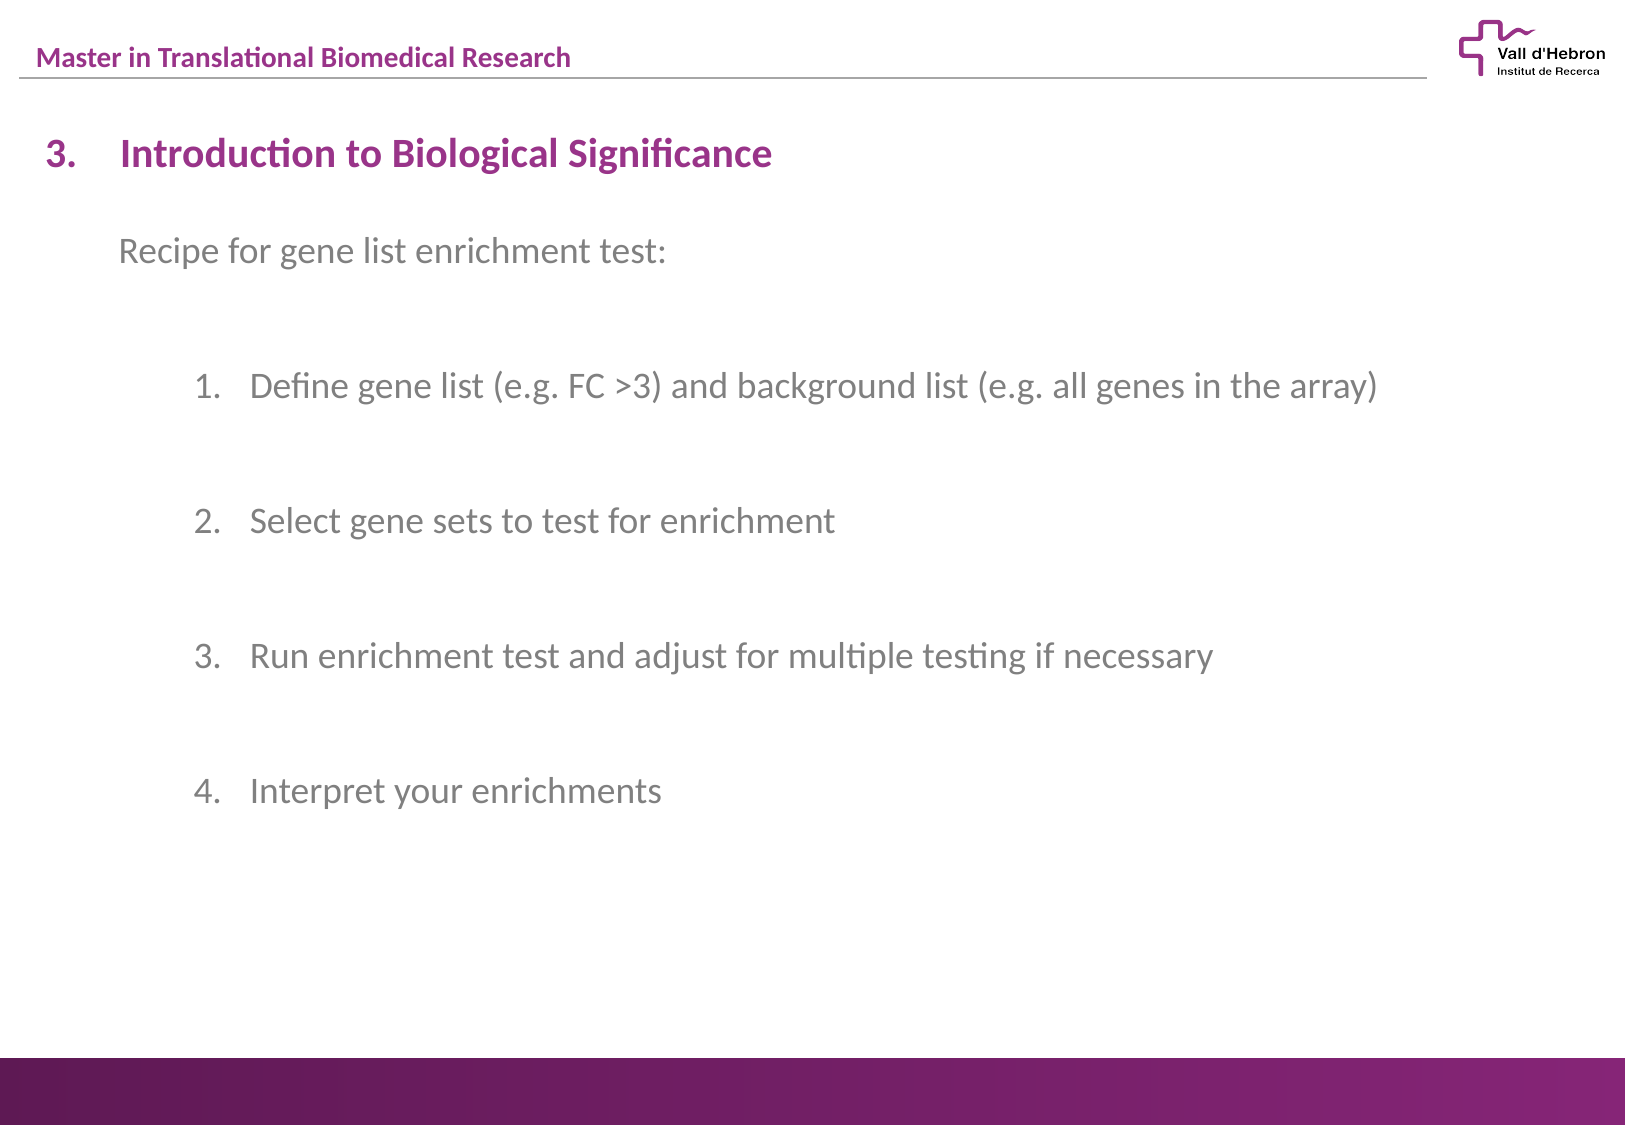

Introduction to Biological Significance
Recipe for gene list enrichment test:

Define gene list (e.g. FC >3) and background list (e.g. all genes in the array)

Select gene sets to test for enrichment

Run enrichment test and adjust for multiple testing if necessary

Interpret your enrichments